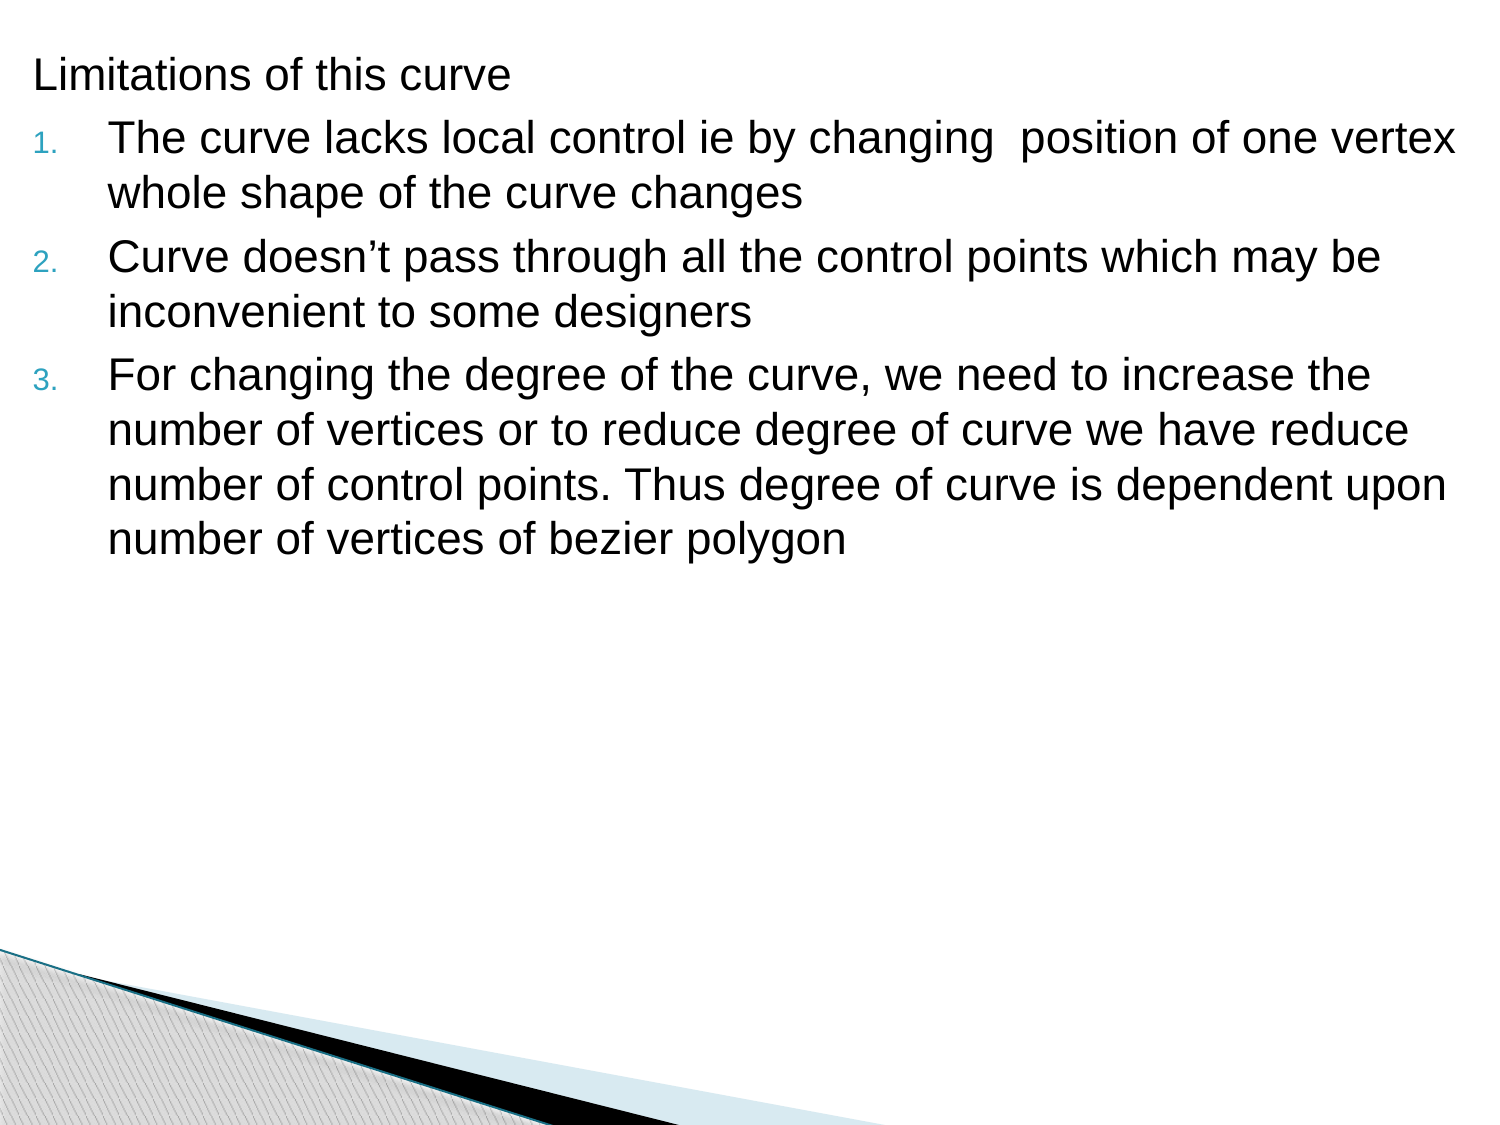

Limitations of this curve
The curve lacks local control ie by changing  position of one vertex whole shape of the curve changes
Curve doesn’t pass through all the control points which may be inconvenient to some designers
For changing the degree of the curve, we need to increase the number of vertices or to reduce degree of curve we have reduce number of control points. Thus degree of curve is dependent upon number of vertices of bezier polygon